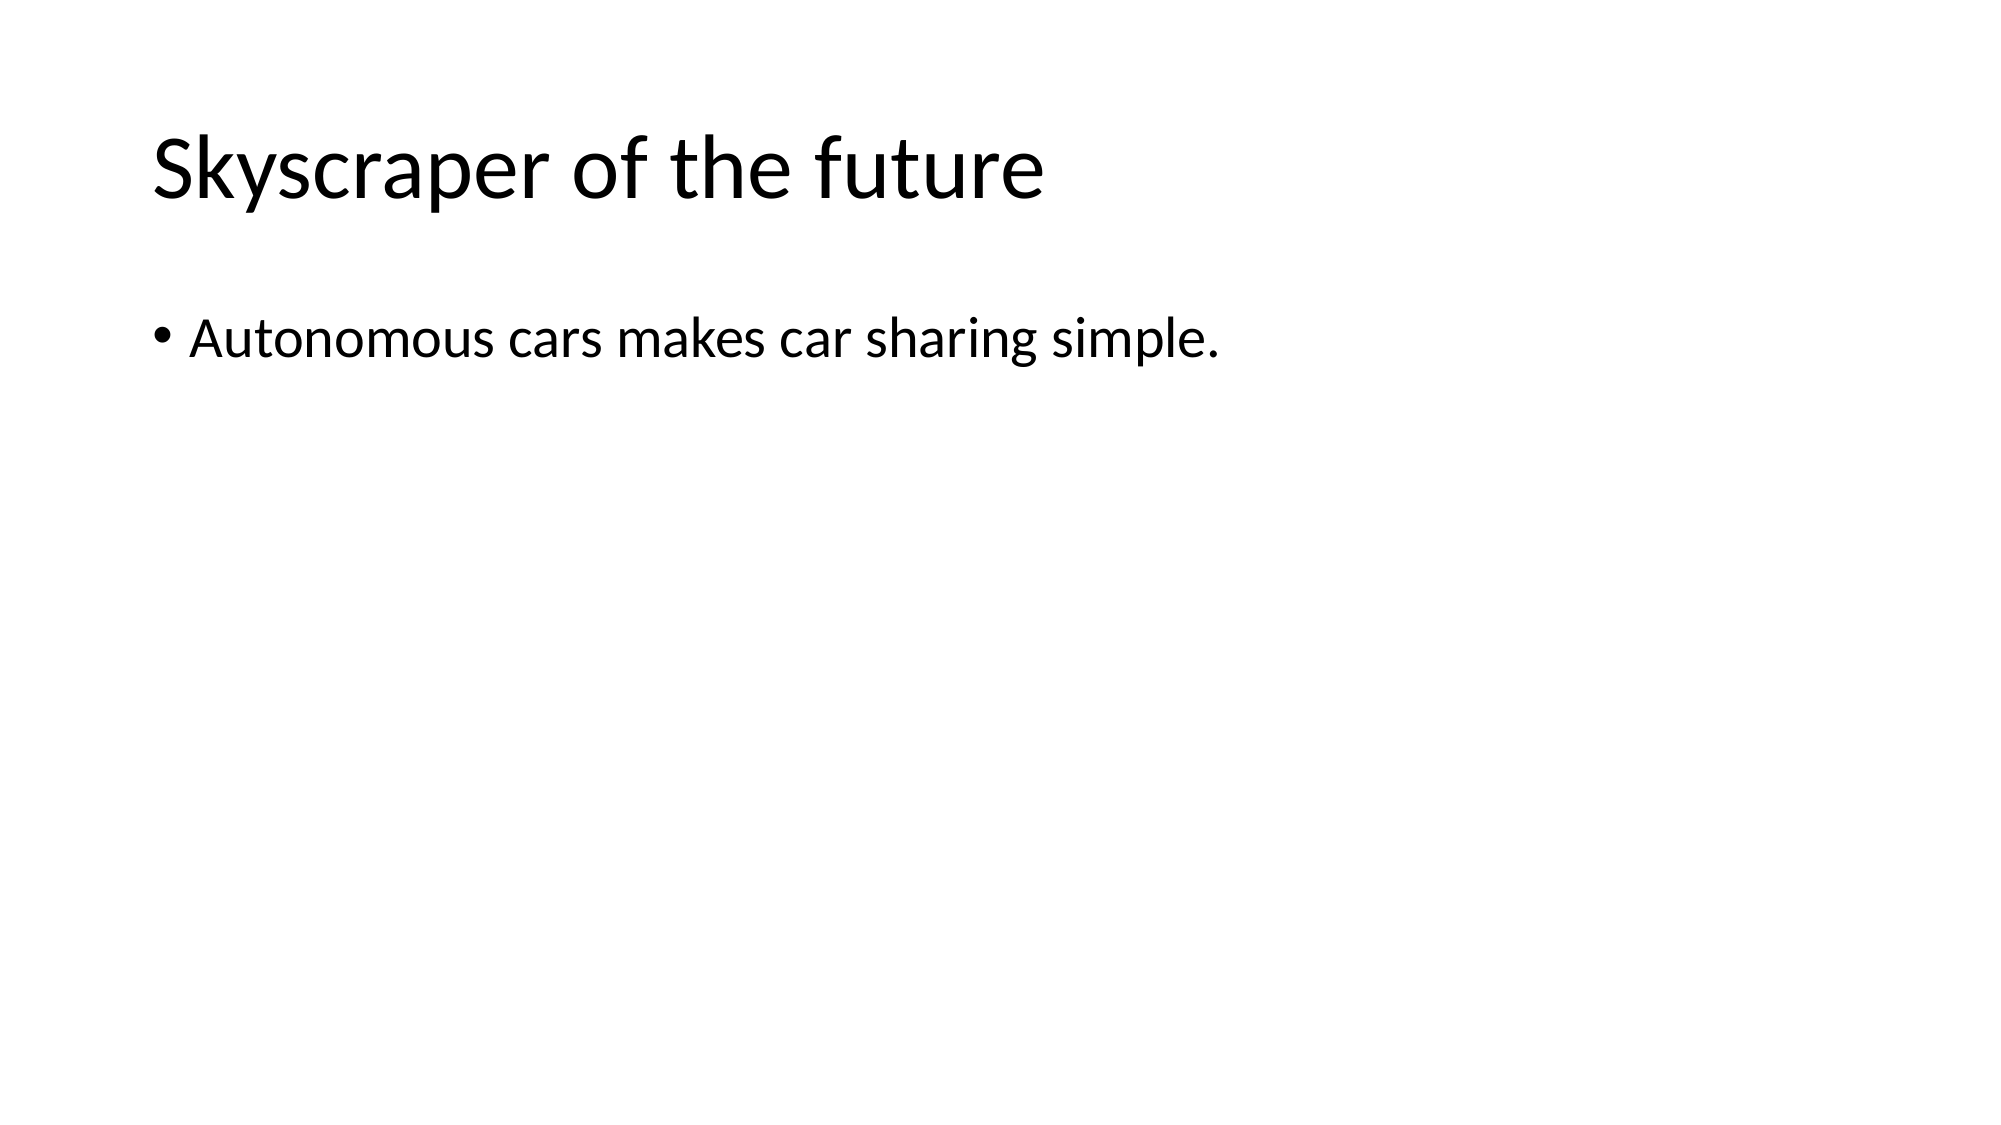

# Skyscraper of the future
Autonomous cars makes car sharing simple.